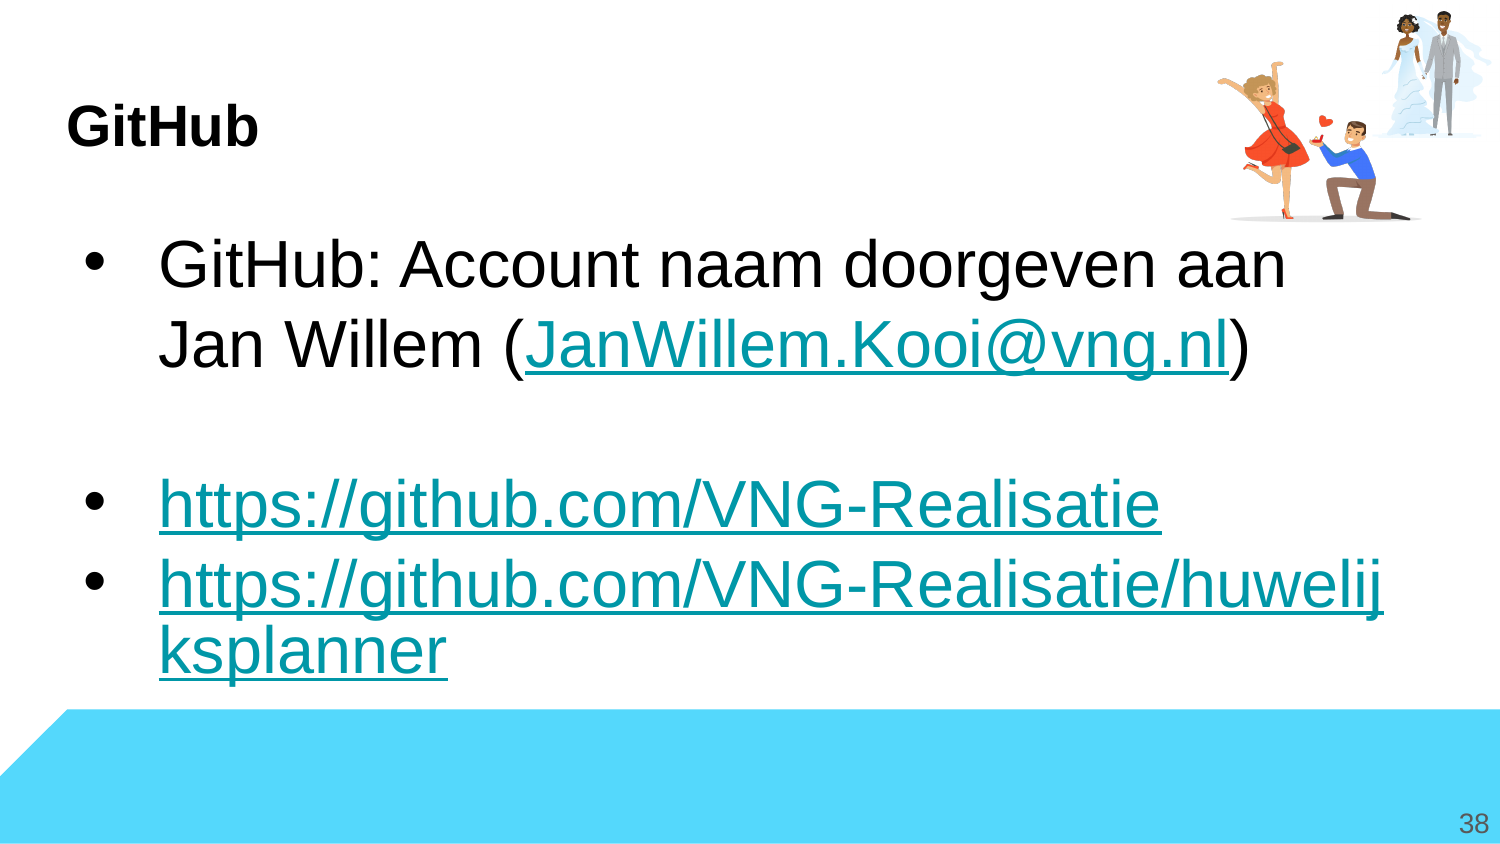

# GitHub
GitHub: Account naam doorgeven aan Jan Willem (JanWillem.Kooi@vng.nl)

https://github.com/VNG-Realisatie
https://github.com/VNG-Realisatie/huwelijksplanner